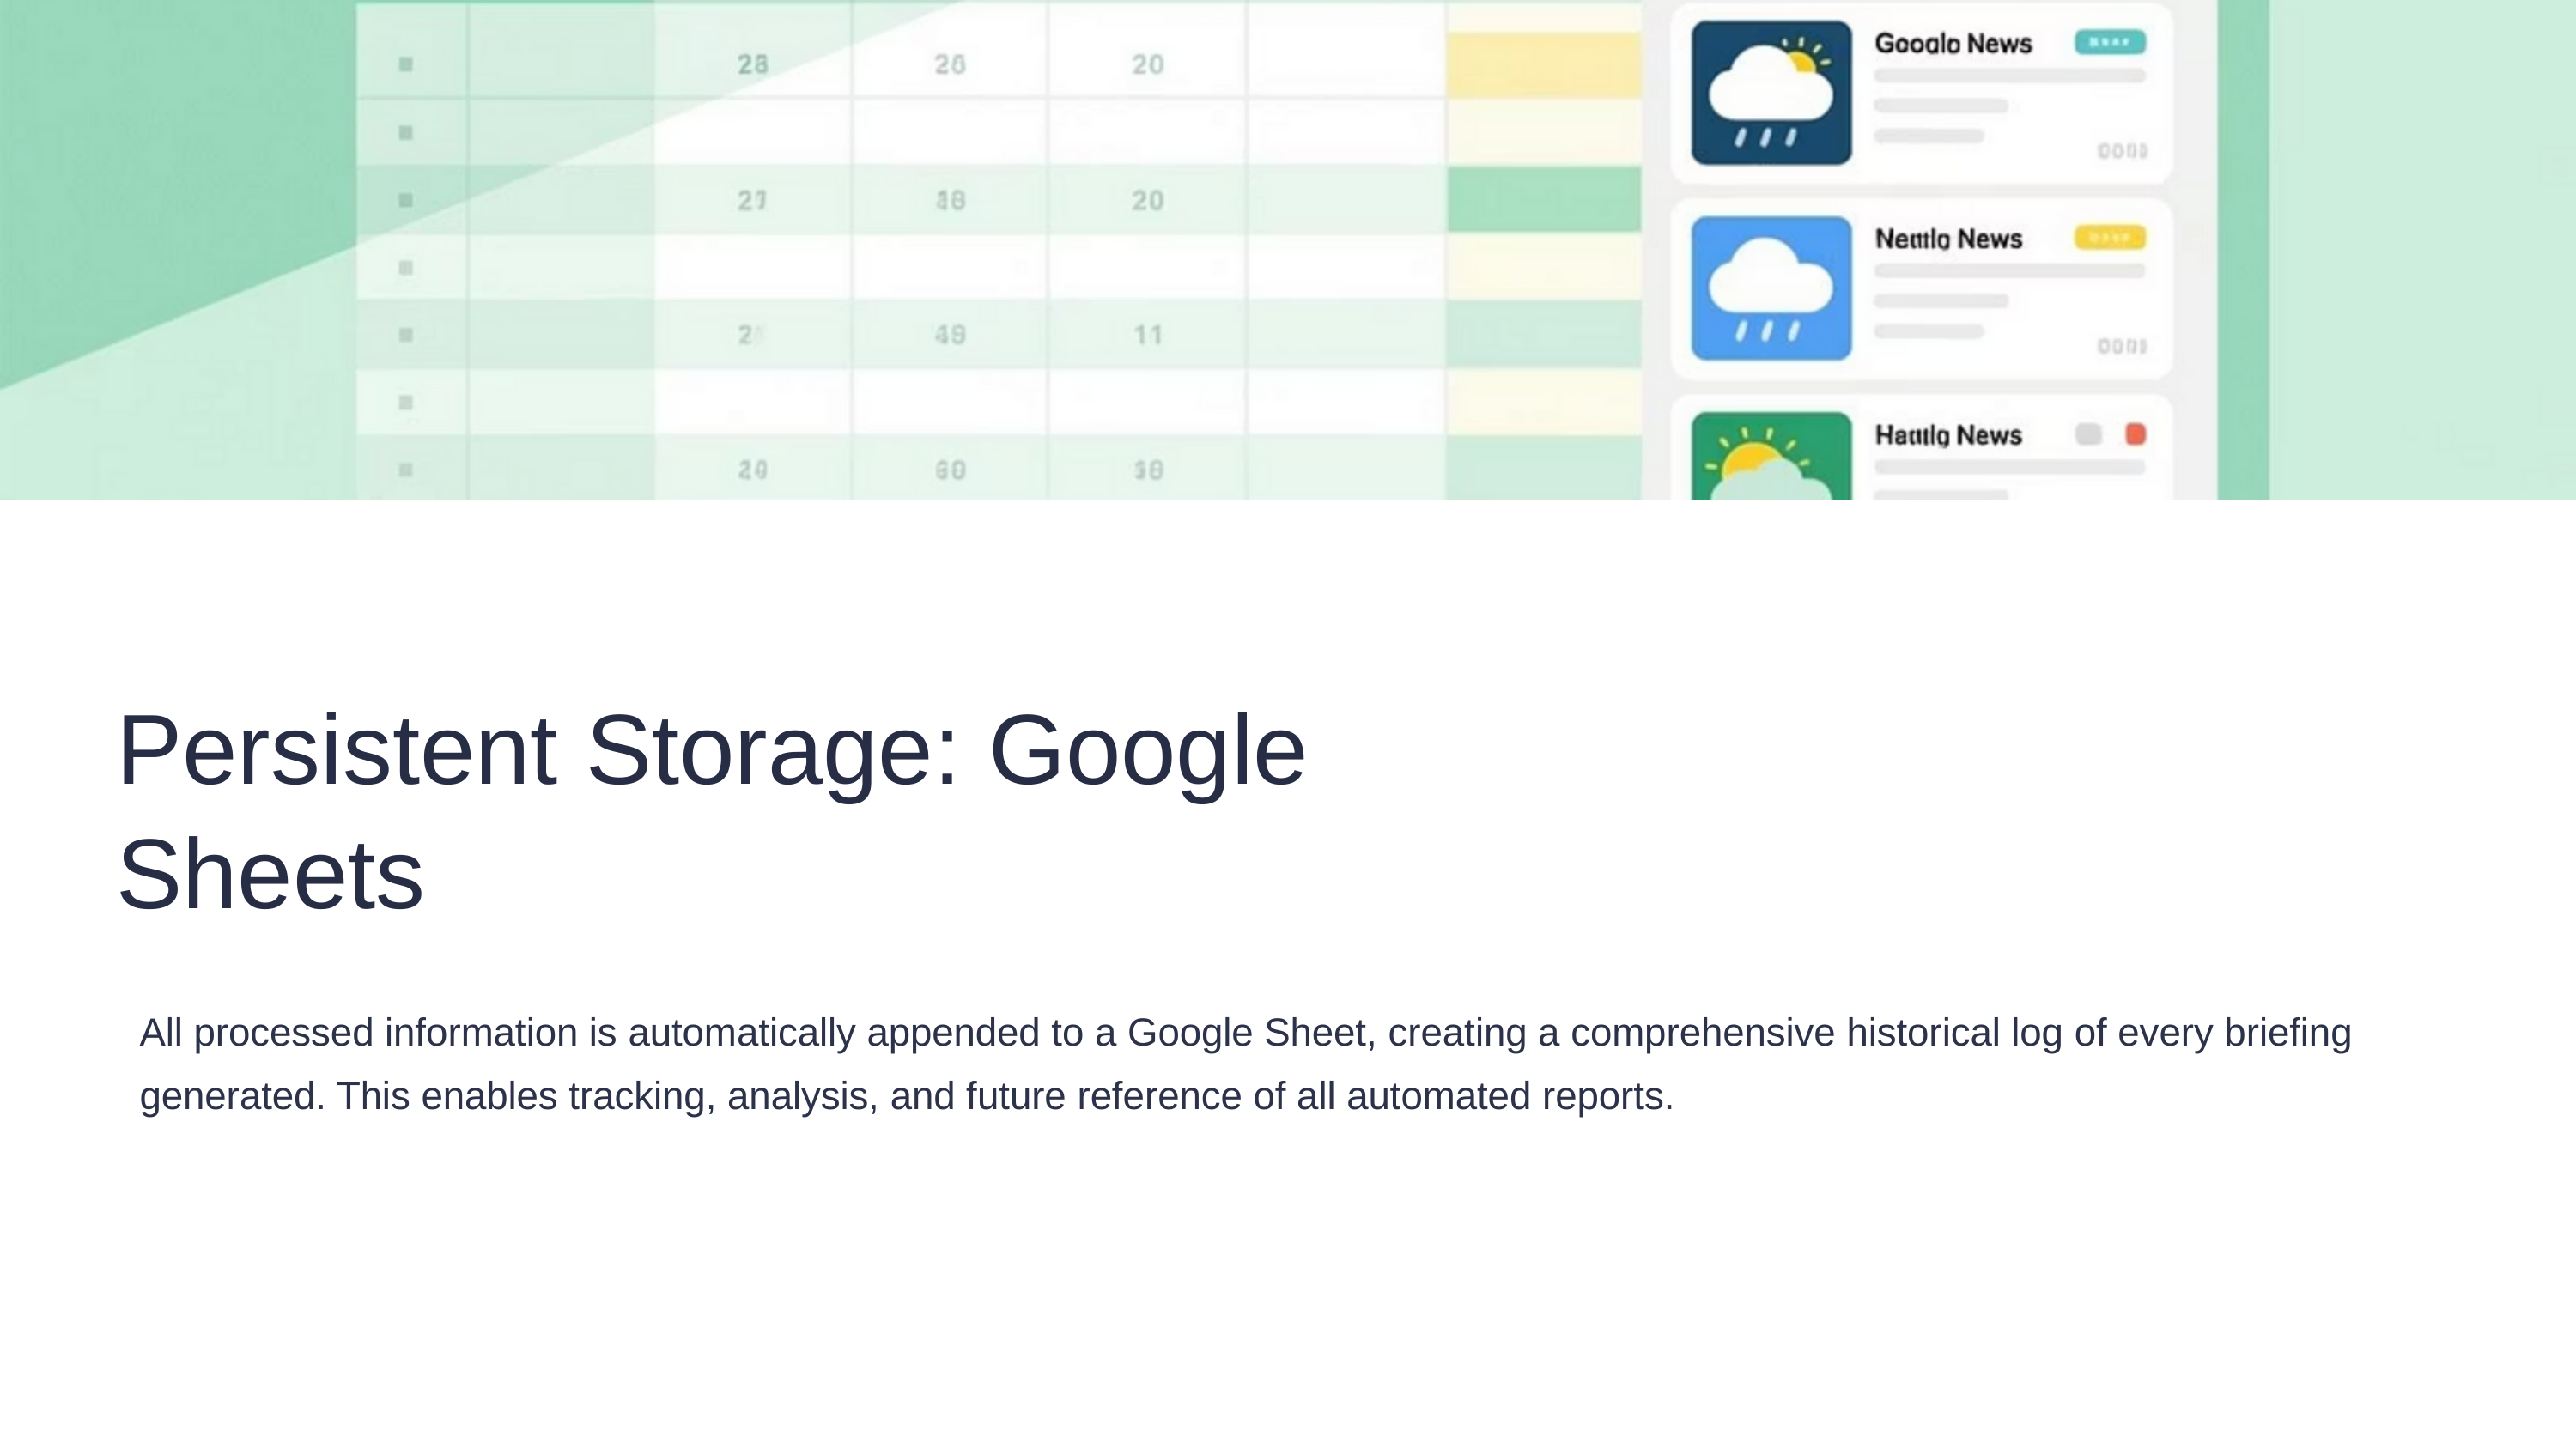

Persistent Storage: Google Sheets
All processed information is automatically appended to a Google Sheet, creating a comprehensive historical log of every briefing generated. This enables tracking, analysis, and future reference of all automated reports.